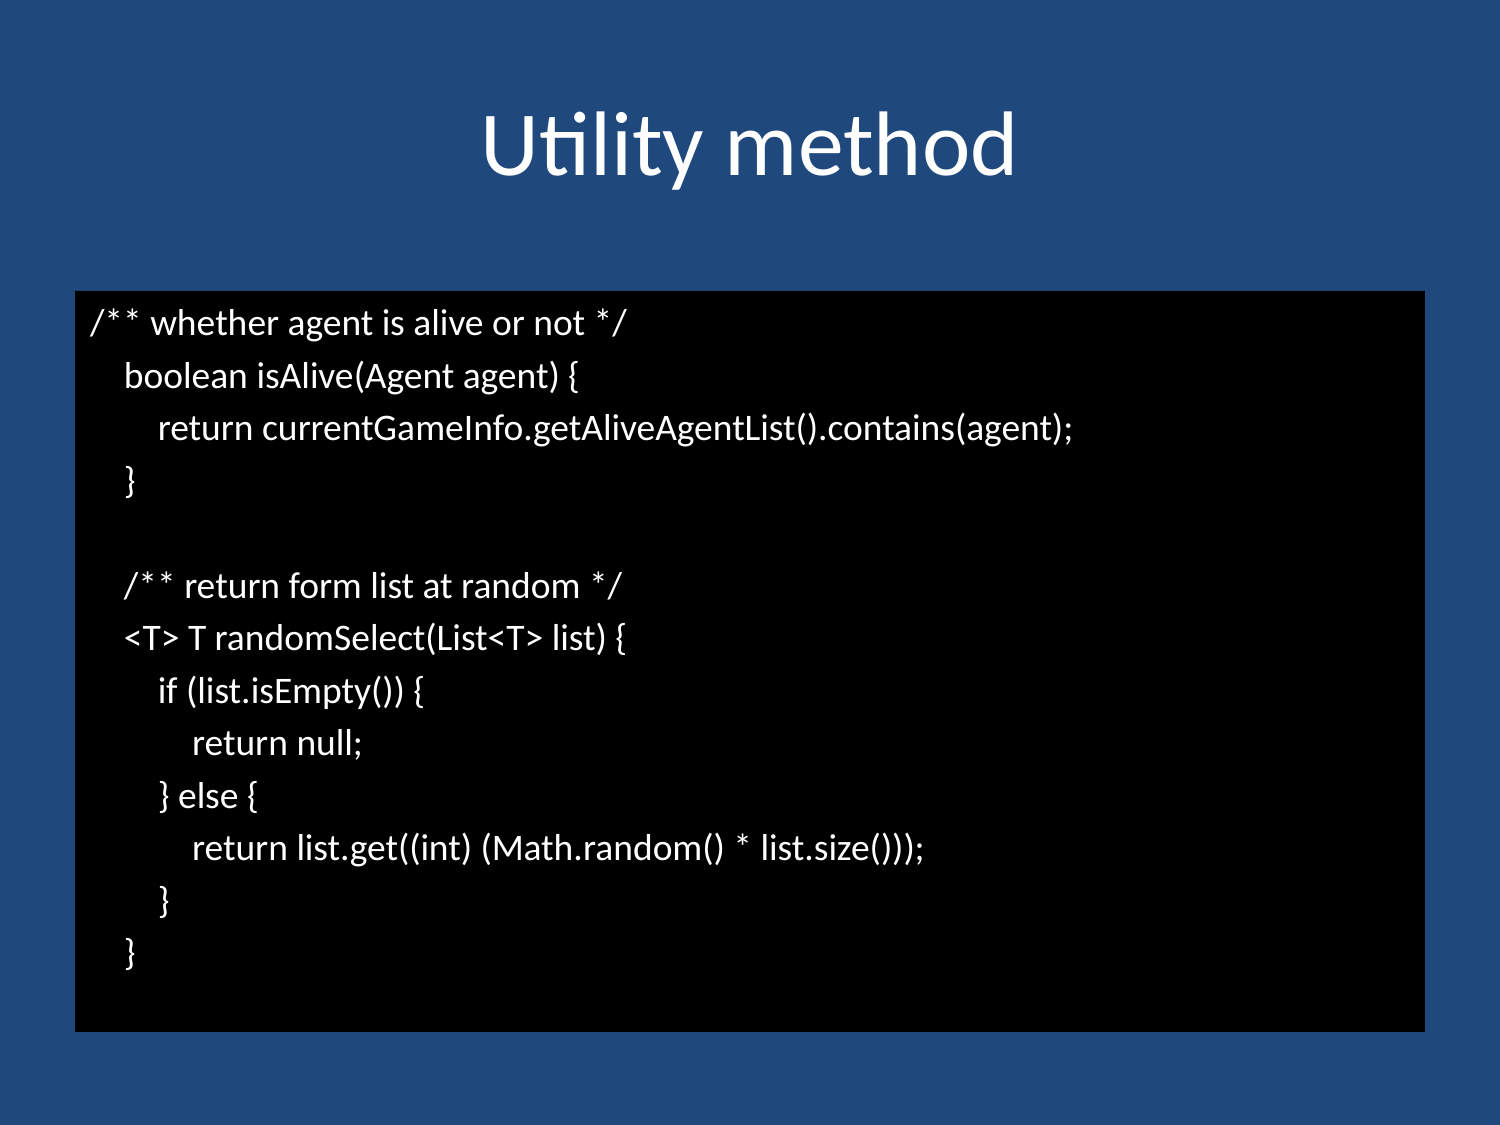

# Utility method
/** whether agent is alive or not */
    boolean isAlive(Agent agent) {
        return currentGameInfo.getAliveAgentList().contains(agent);
    }

    /** return form list at random */
    <T> T randomSelect(List<T> list) {
        if (list.isEmpty()) {
            return null;
        } else {
            return list.get((int) (Math.random() * list.size()));
        }
    }